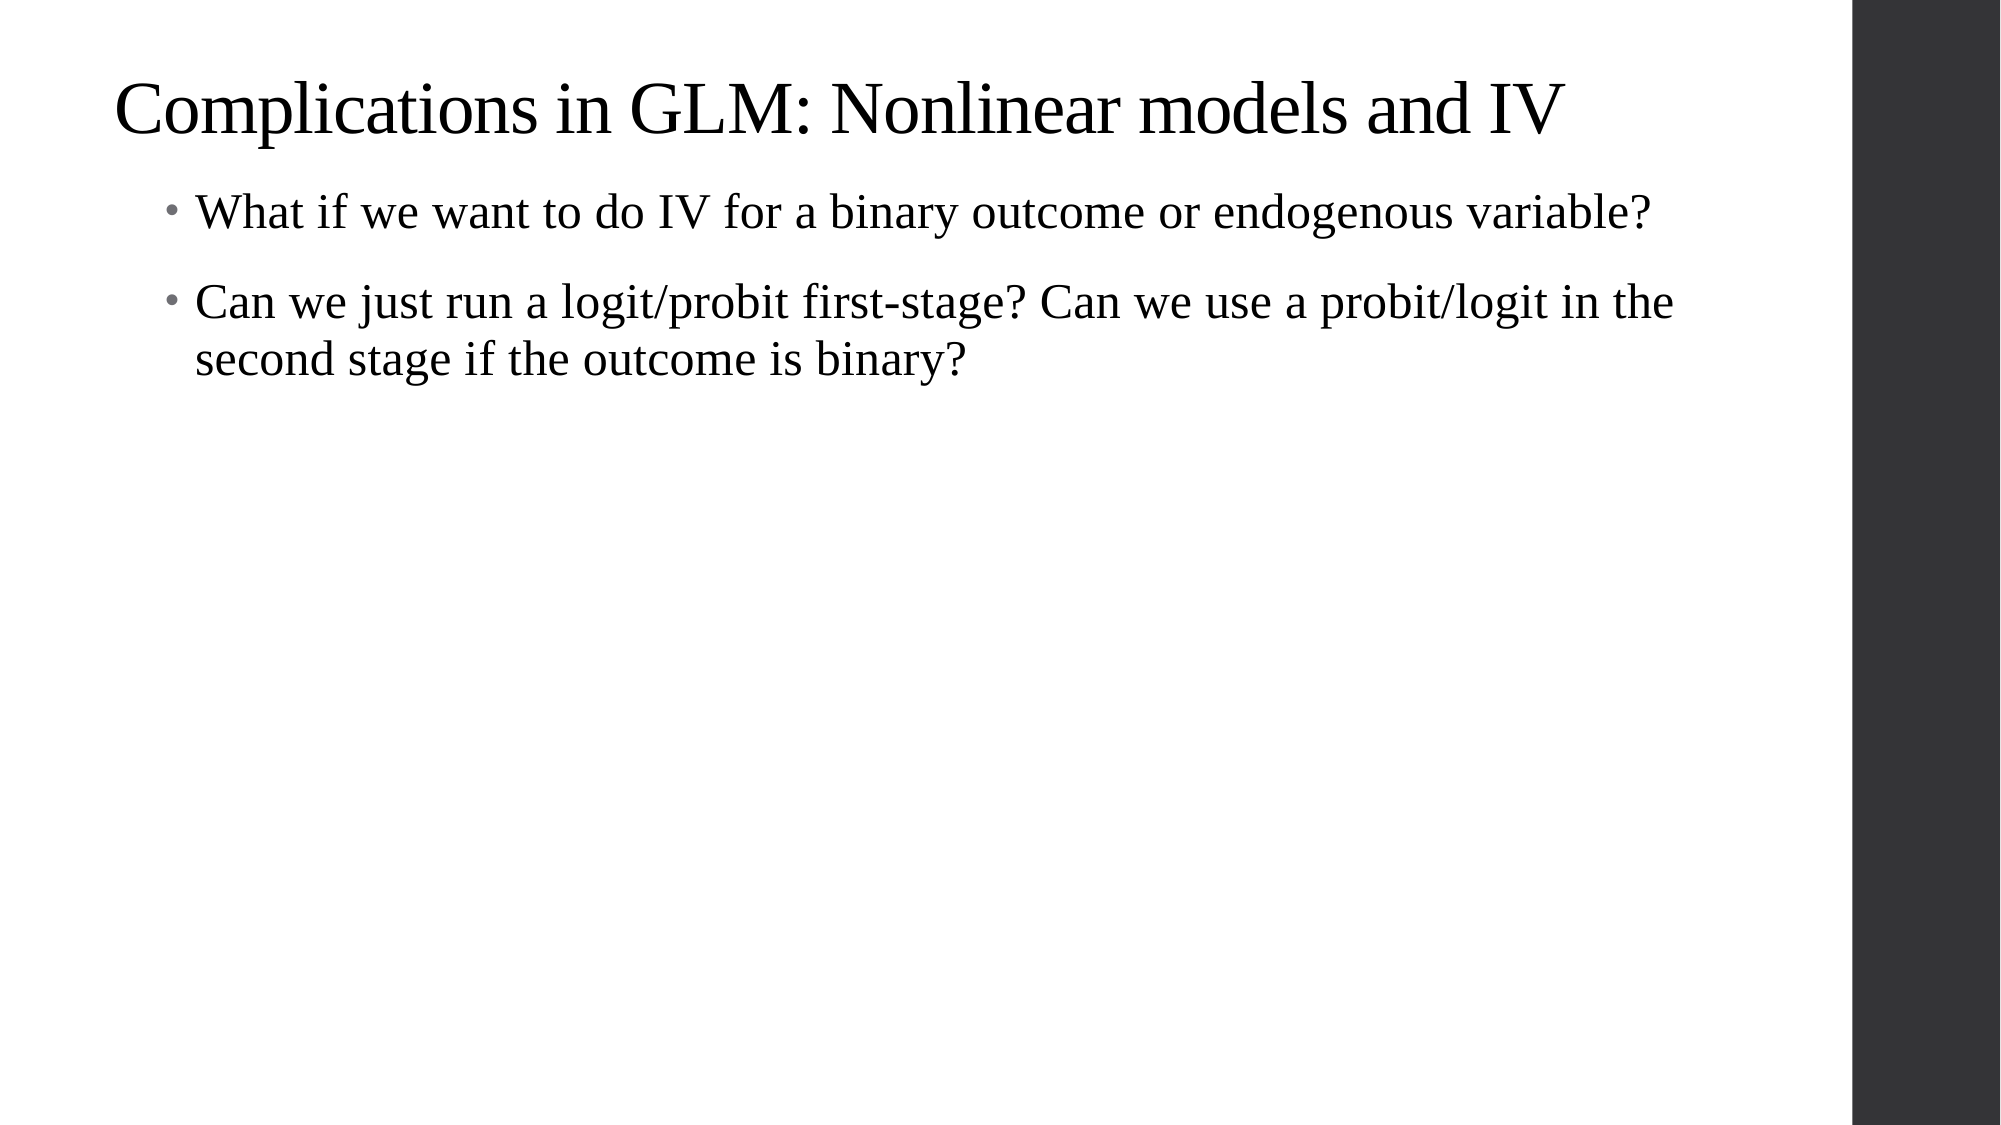

# Complications in GLM: Nonlinear models and IV
What if we want to do IV for a binary outcome or endogenous variable?
Can we just run a logit/probit first-stage? Can we use a probit/logit in the second stage if the outcome is binary?